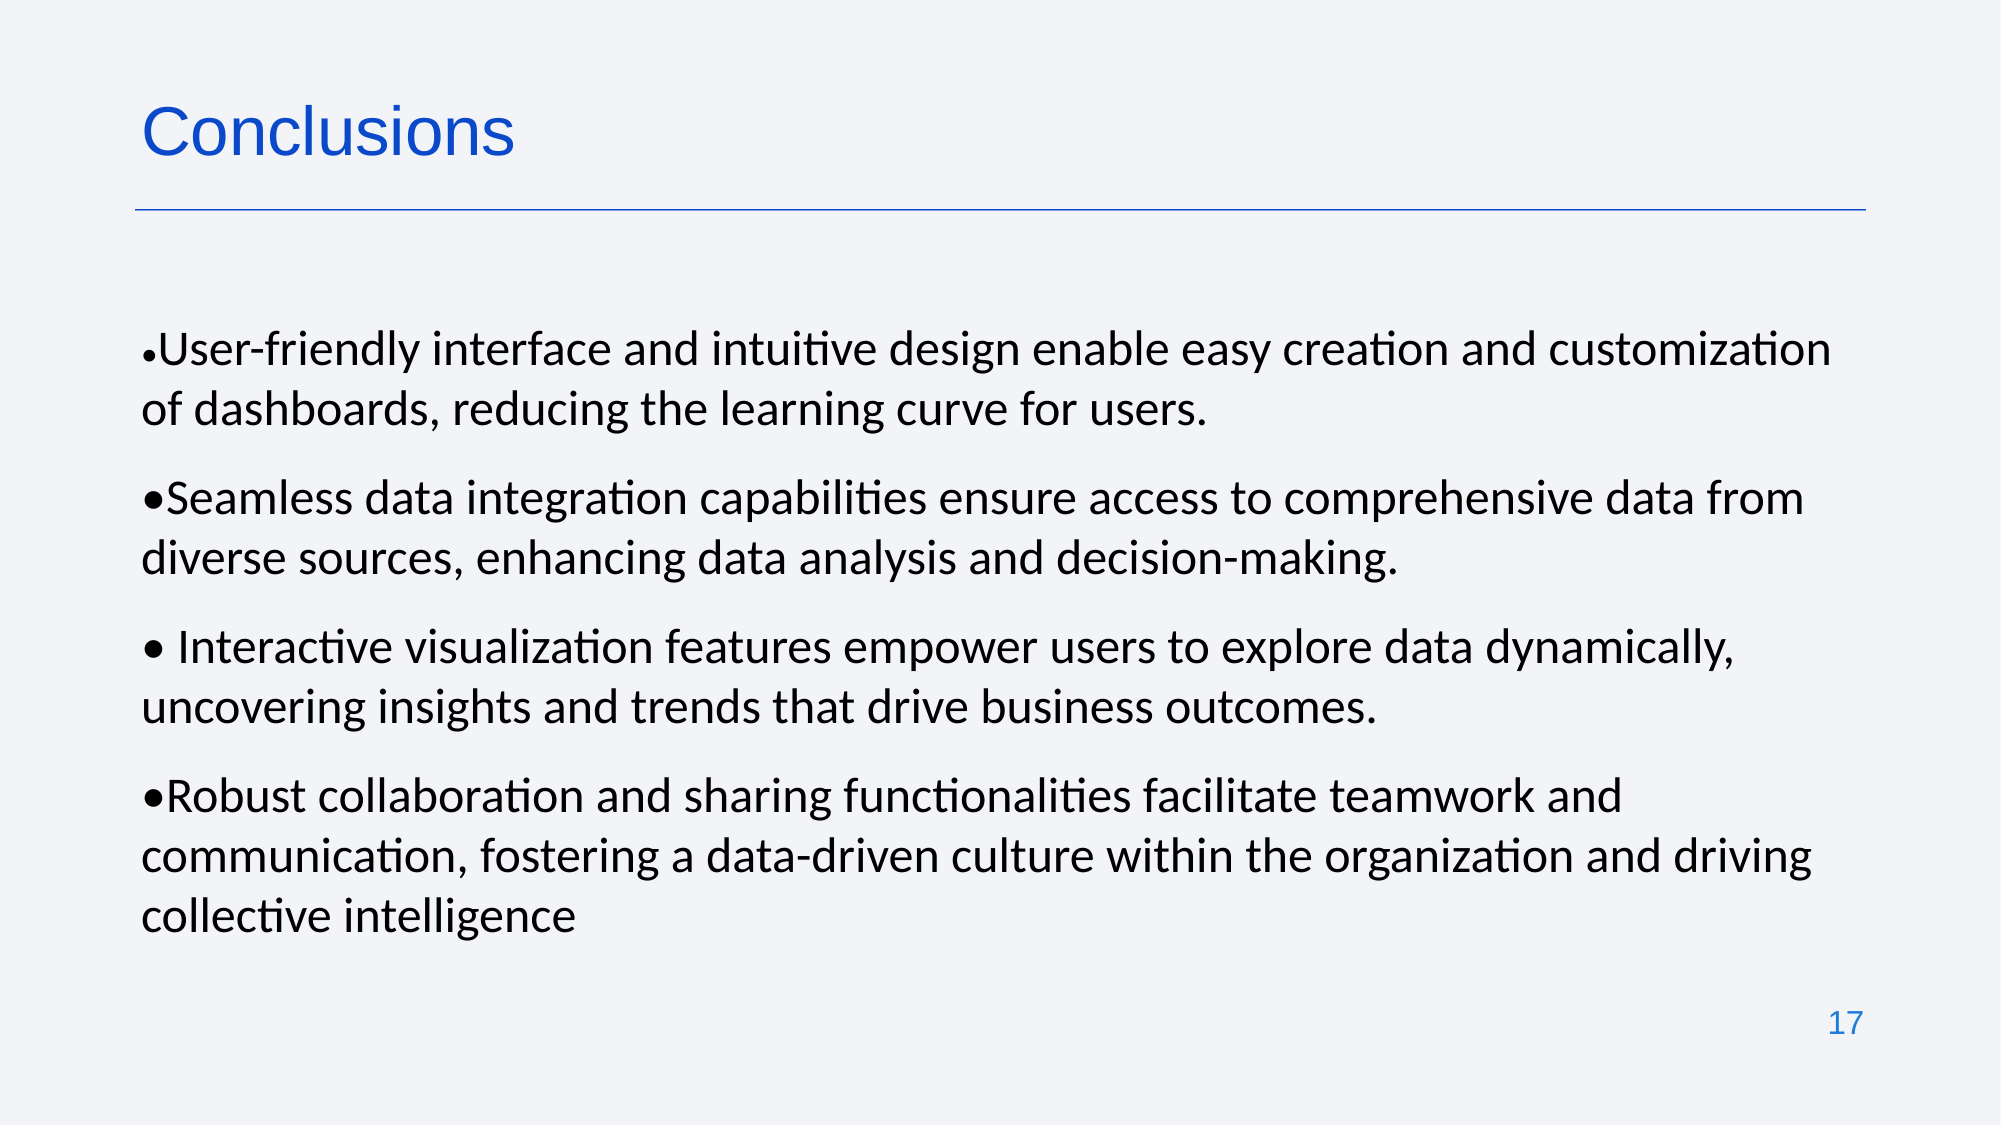

Conclusions
•User-friendly interface and intuitive design enable easy creation and customization of dashboards, reducing the learning curve for users.
•Seamless data integration capabilities ensure access to comprehensive data from diverse sources, enhancing data analysis and decision-making.
• Interactive visualization features empower users to explore data dynamically, uncovering insights and trends that drive business outcomes.
•Robust collaboration and sharing functionalities facilitate teamwork and communication, fostering a data-driven culture within the organization and driving collective intelligence
17